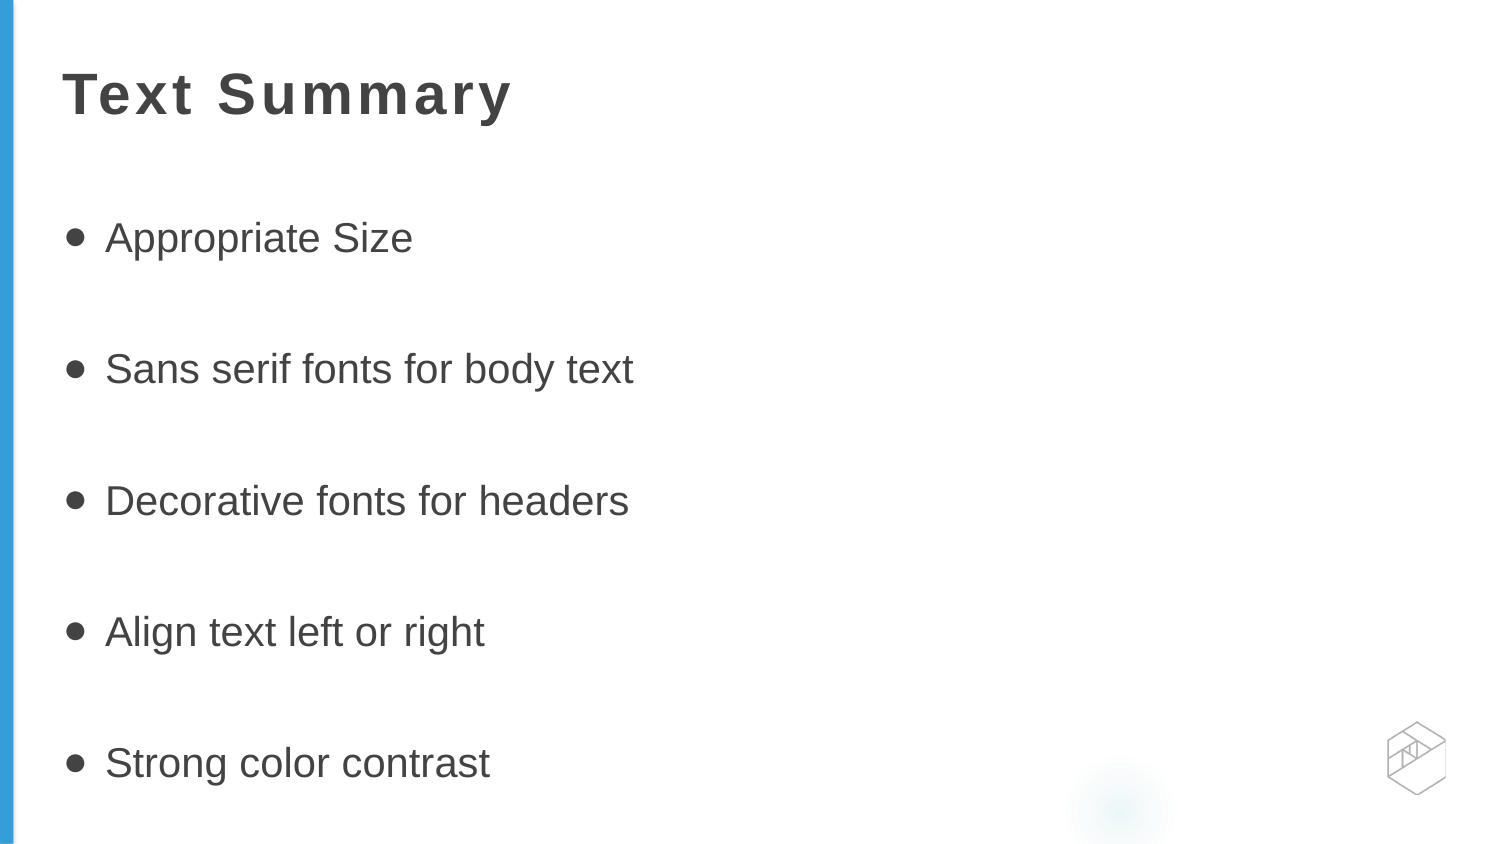

# Text Summary
Appropriate Size

Sans serif fonts for body text

Decorative fonts for headers

Align text left or right

Strong color contrast